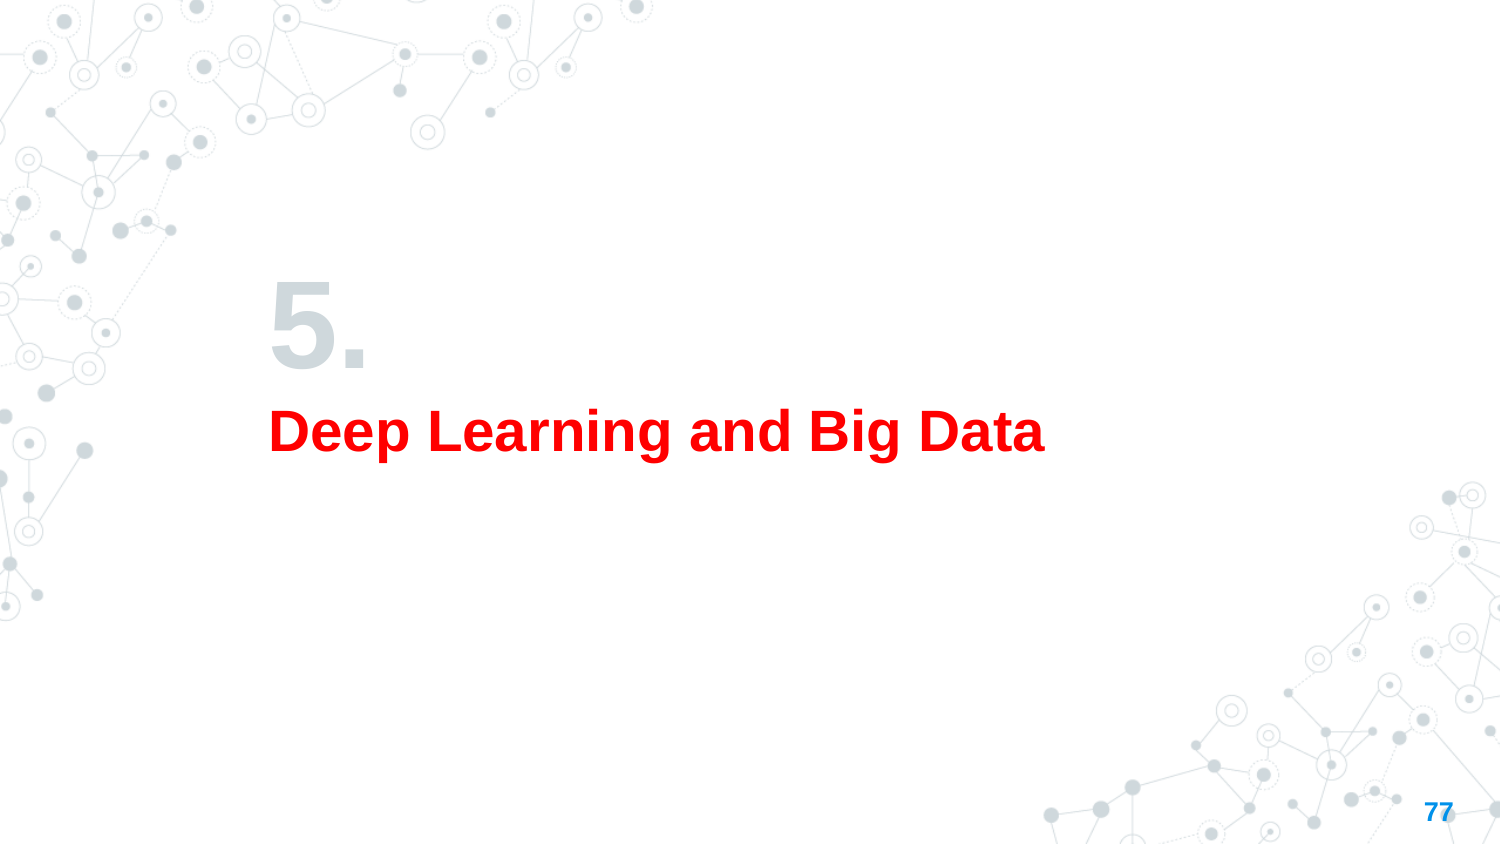

# 5. Deep Learning and Big Data
77